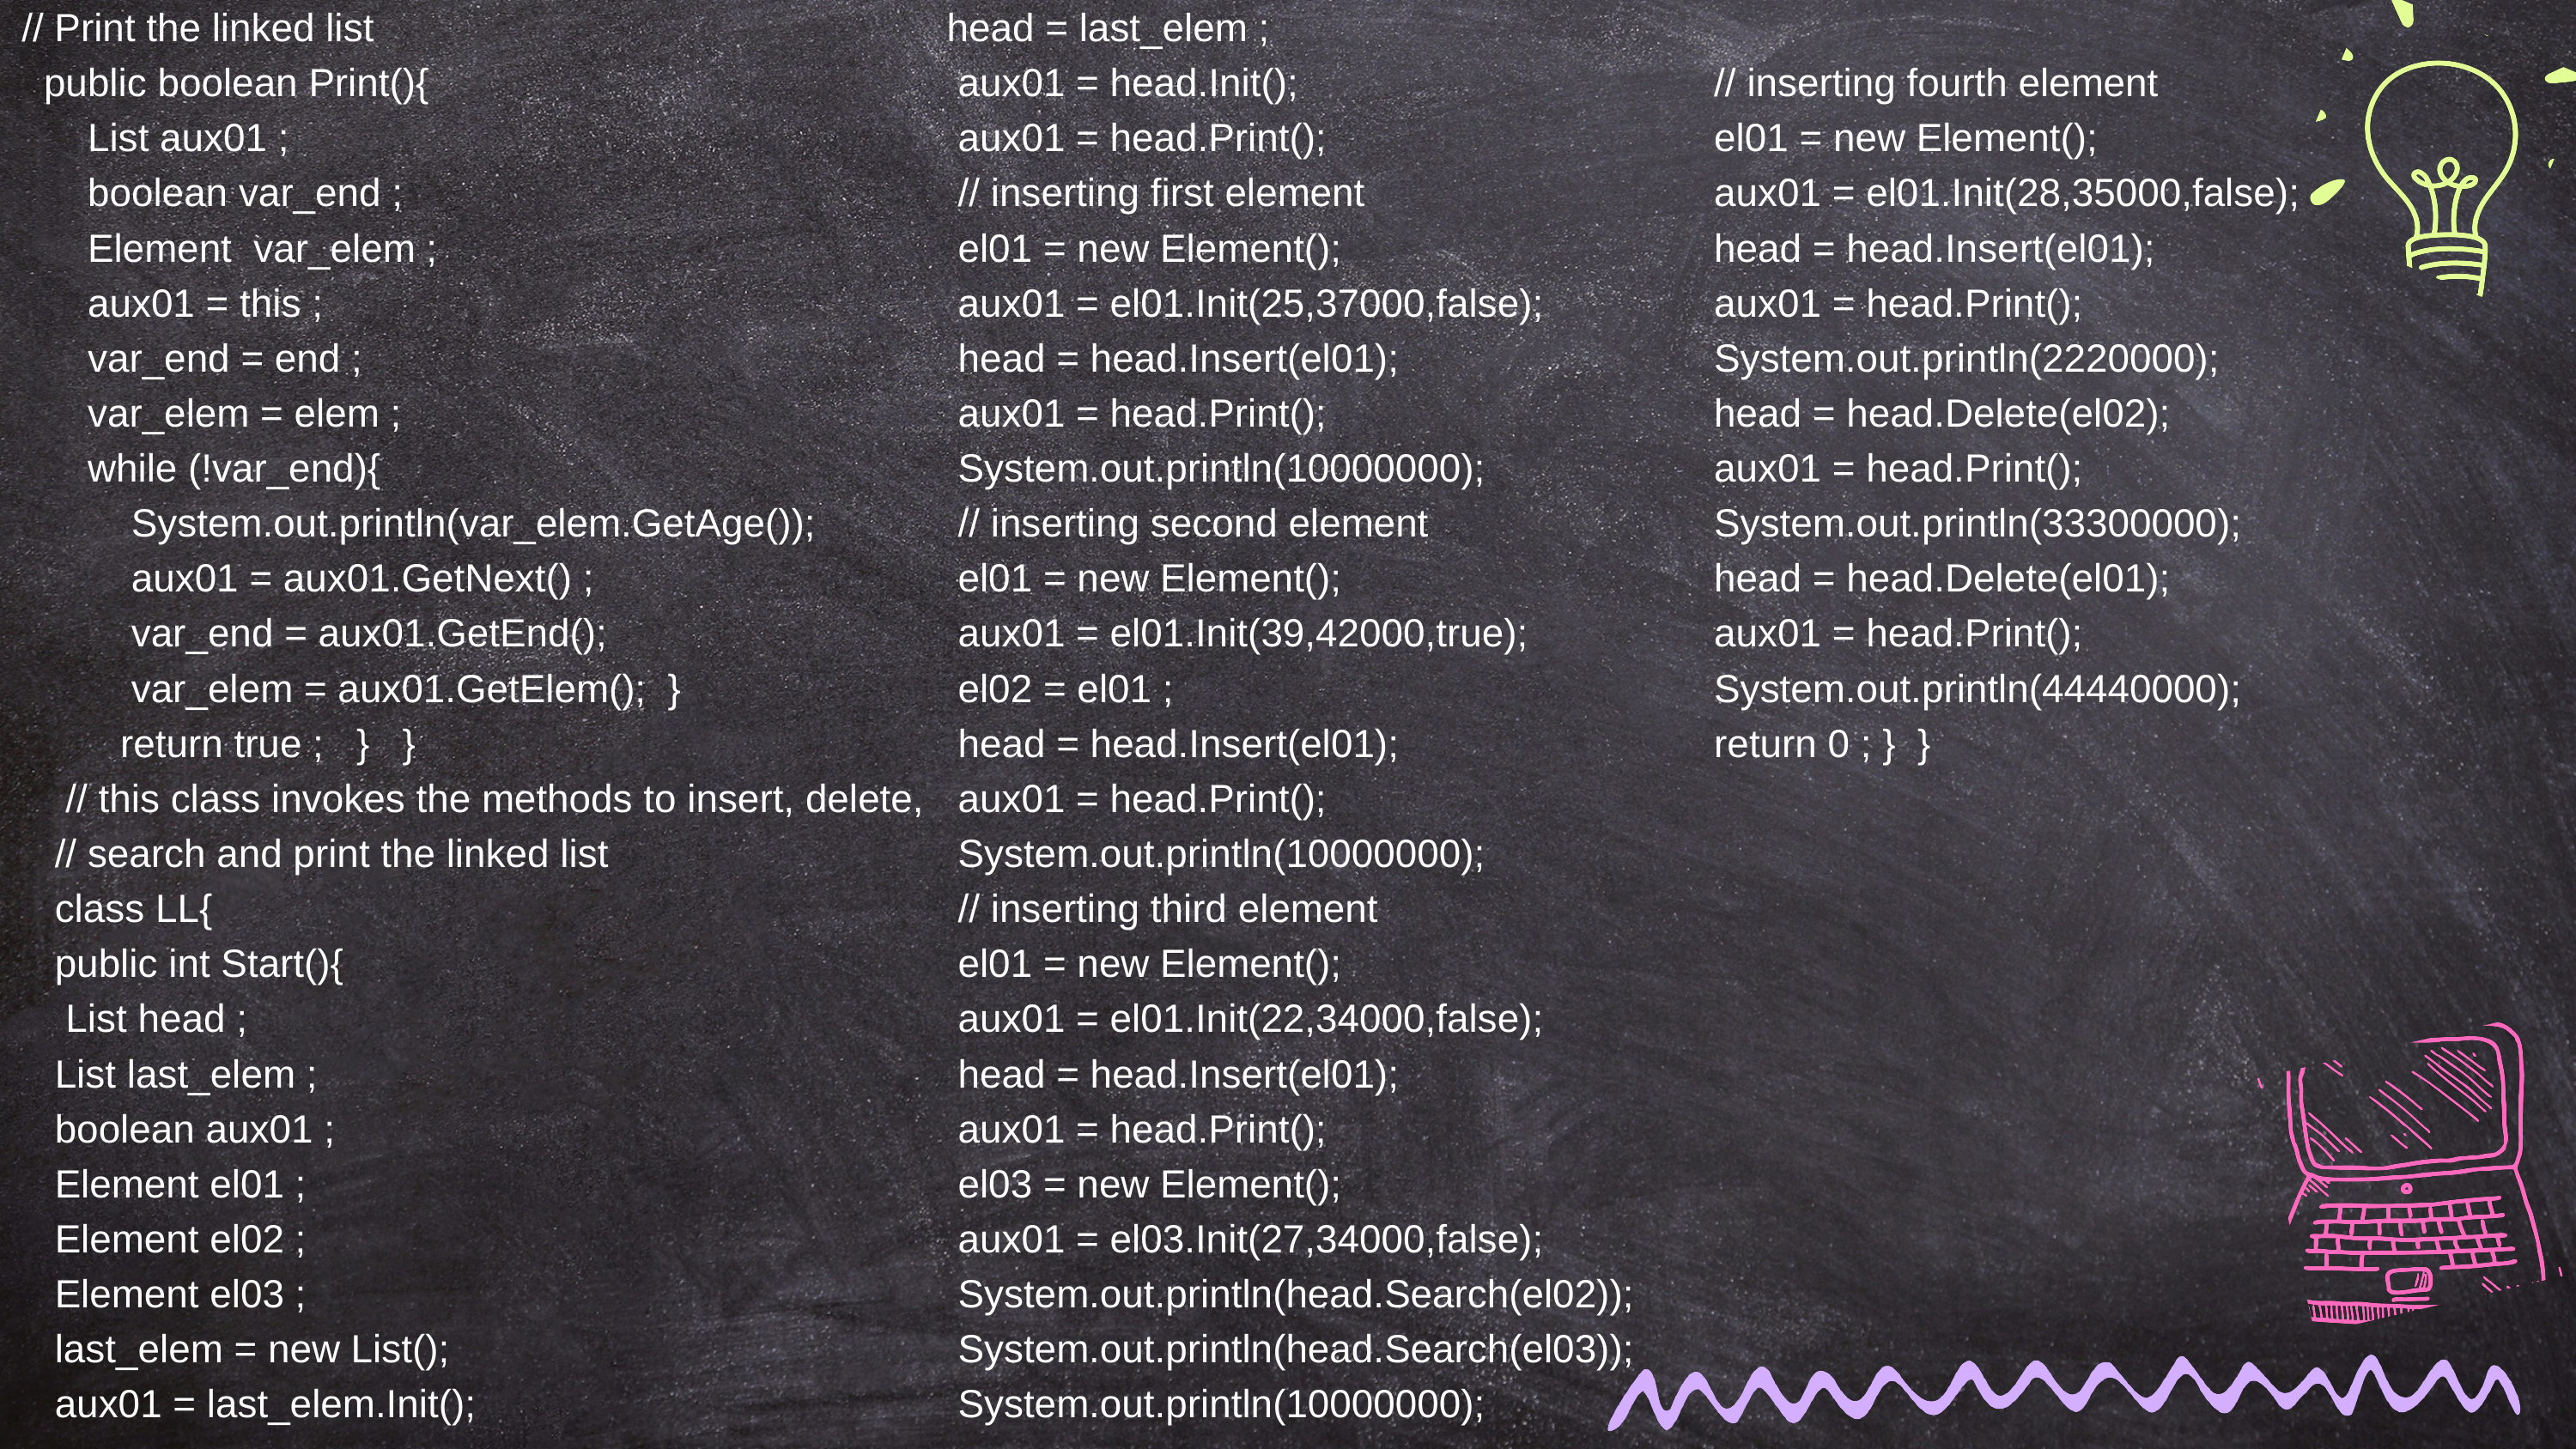

// Print the linked list
    public boolean Print(){
        List aux01 ;
        boolean var_end ;
        Element  var_elem ;
        aux01 = this ;
        var_end = end ;
        var_elem = elem ;
        while (!var_end){
            System.out.println(var_elem.GetAge());
            aux01 = aux01.GetNext() ;
            var_end = aux01.GetEnd();
            var_elem = aux01.GetElem();  }
           return true ;   }   }
      // this class invokes the methods to insert, delete,
     // search and print the linked list
     class LL{
     public int Start(){
      List head ;
     List last_elem ;
     boolean aux01 ;
     Element el01 ;
     Element el02 ;
     Element el03 ;
     last_elem = new List();
     aux01 = last_elem.Init();

head = last_elem ;
 aux01 = head.Init();
 aux01 = head.Print();
 // inserting first element
 el01 = new Element();
 aux01 = el01.Init(25,37000,false);
 head = head.Insert(el01);
 aux01 = head.Print();
 System.out.println(10000000);
 // inserting second element
 el01 = new Element();
 aux01 = el01.Init(39,42000,true);
 el02 = el01 ;
 head = head.Insert(el01);
 aux01 = head.Print();
 System.out.println(10000000);
 // inserting third element
 el01 = new Element();
 aux01 = el01.Init(22,34000,false);
 head = head.Insert(el01);
 aux01 = head.Print();
 el03 = new Element();
 aux01 = el03.Init(27,34000,false);
 System.out.println(head.Search(el02));
 System.out.println(head.Search(el03));
 System.out.println(10000000);

        // inserting fourth element
        el01 = new Element();
        aux01 = el01.Init(28,35000,false);
        head = head.Insert(el01);
        aux01 = head.Print();
        System.out.println(2220000);
        head = head.Delete(el02);
        aux01 = head.Print();
        System.out.println(33300000);
        head = head.Delete(el01);
        aux01 = head.Print();
        System.out.println(44440000);
        return 0 ; }  }